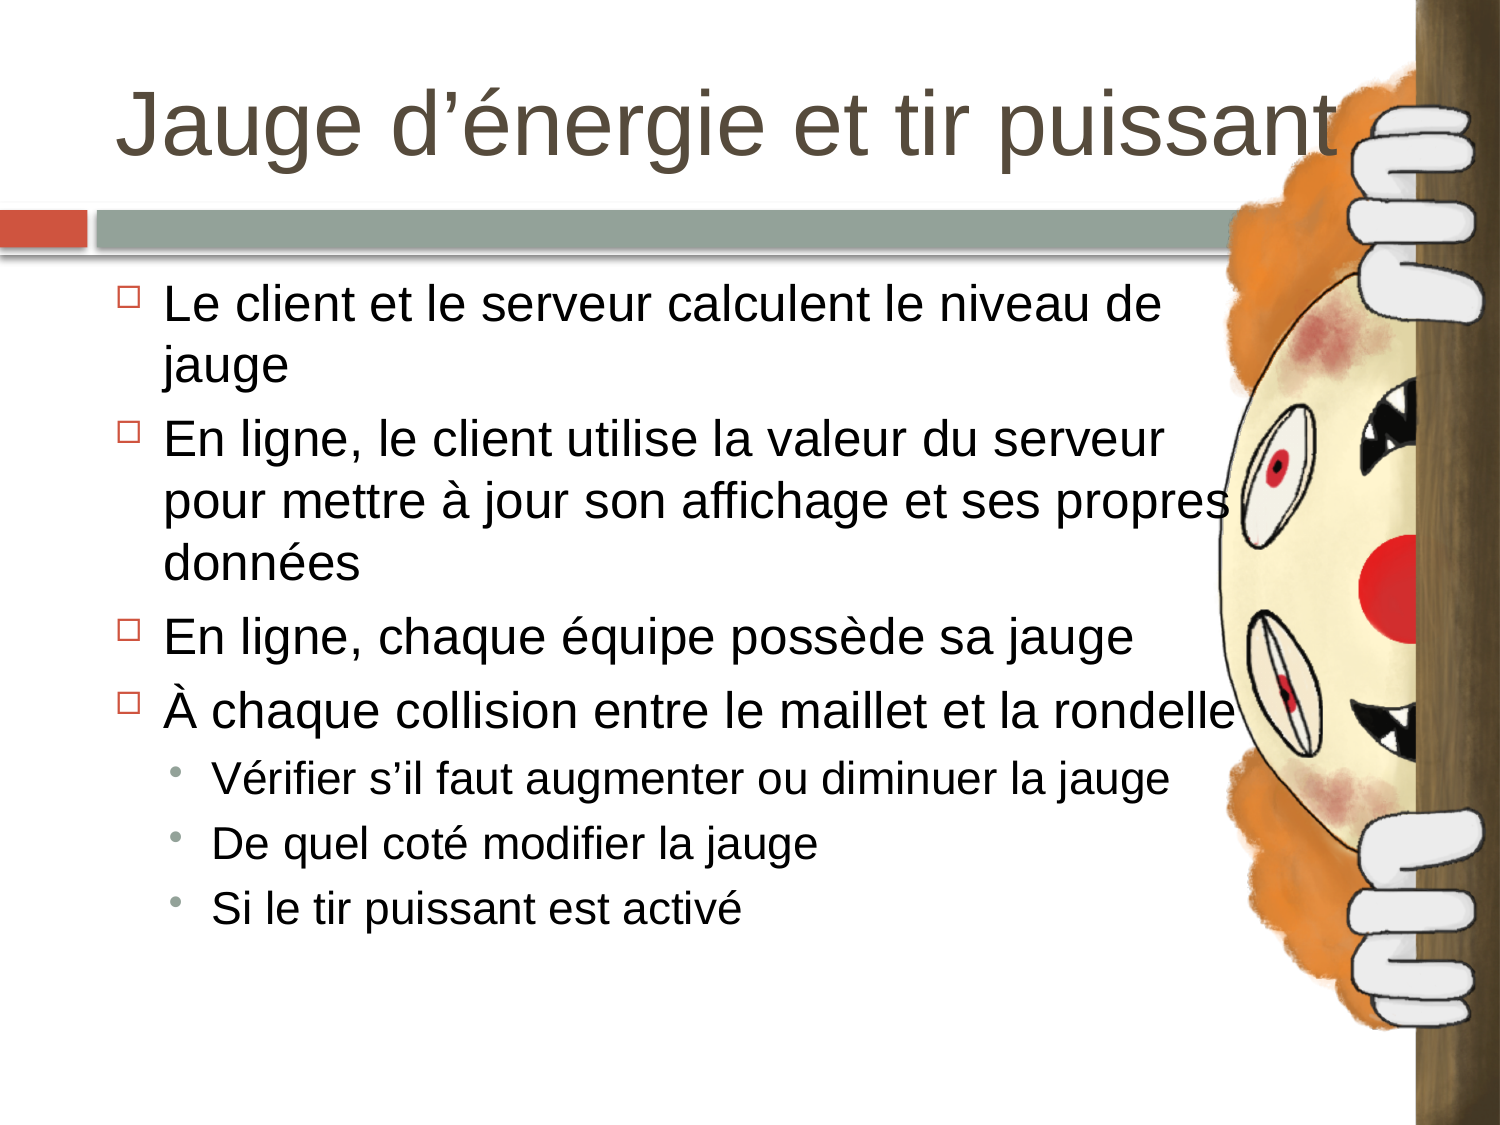

# Jauge d’énergie et tir puissant
Le client et le serveur calculent le niveau de jauge
En ligne, le client utilise la valeur du serveur pour mettre à jour son affichage et ses propres données
En ligne, chaque équipe possède sa jauge
À chaque collision entre le maillet et la rondelle
Vérifier s’il faut augmenter ou diminuer la jauge
De quel coté modifier la jauge
Si le tir puissant est activé